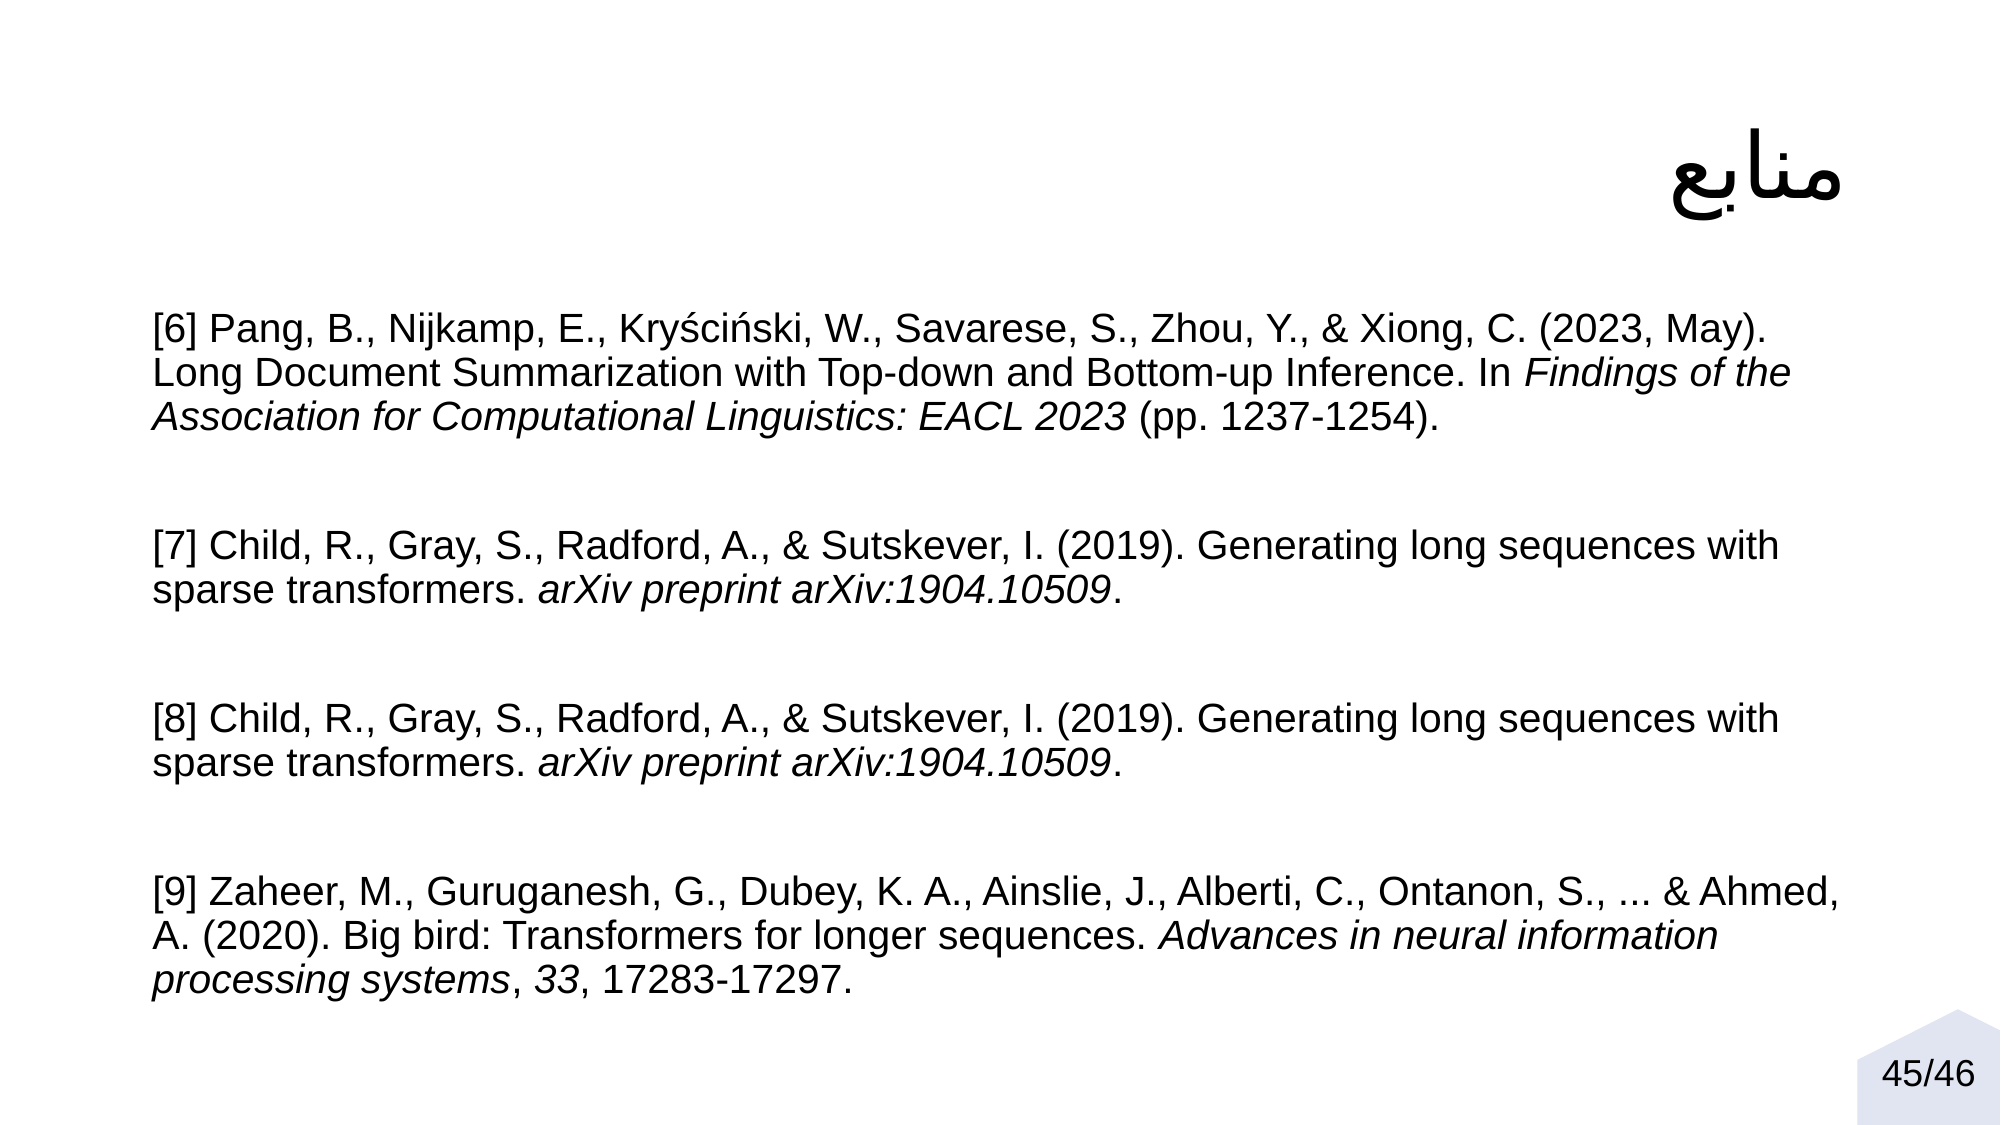

# منابع
[6] Pang, B., Nijkamp, E., Kryściński, W., Savarese, S., Zhou, Y., & Xiong, C. (2023, May). Long Document Summarization with Top-down and Bottom-up Inference. In Findings of the Association for Computational Linguistics: EACL 2023 (pp. 1237-1254).

[7] Child, R., Gray, S., Radford, A., & Sutskever, I. (2019). Generating long sequences with sparse transformers. arXiv preprint arXiv:1904.10509.

[8] Child, R., Gray, S., Radford, A., & Sutskever, I. (2019). Generating long sequences with sparse transformers. arXiv preprint arXiv:1904.10509.

[9] Zaheer, M., Guruganesh, G., Dubey, K. A., Ainslie, J., Alberti, C., Ontanon, S., ... & Ahmed, A. (2020). Big bird: Transformers for longer sequences. Advances in neural information processing systems, 33, 17283-17297.
45/46